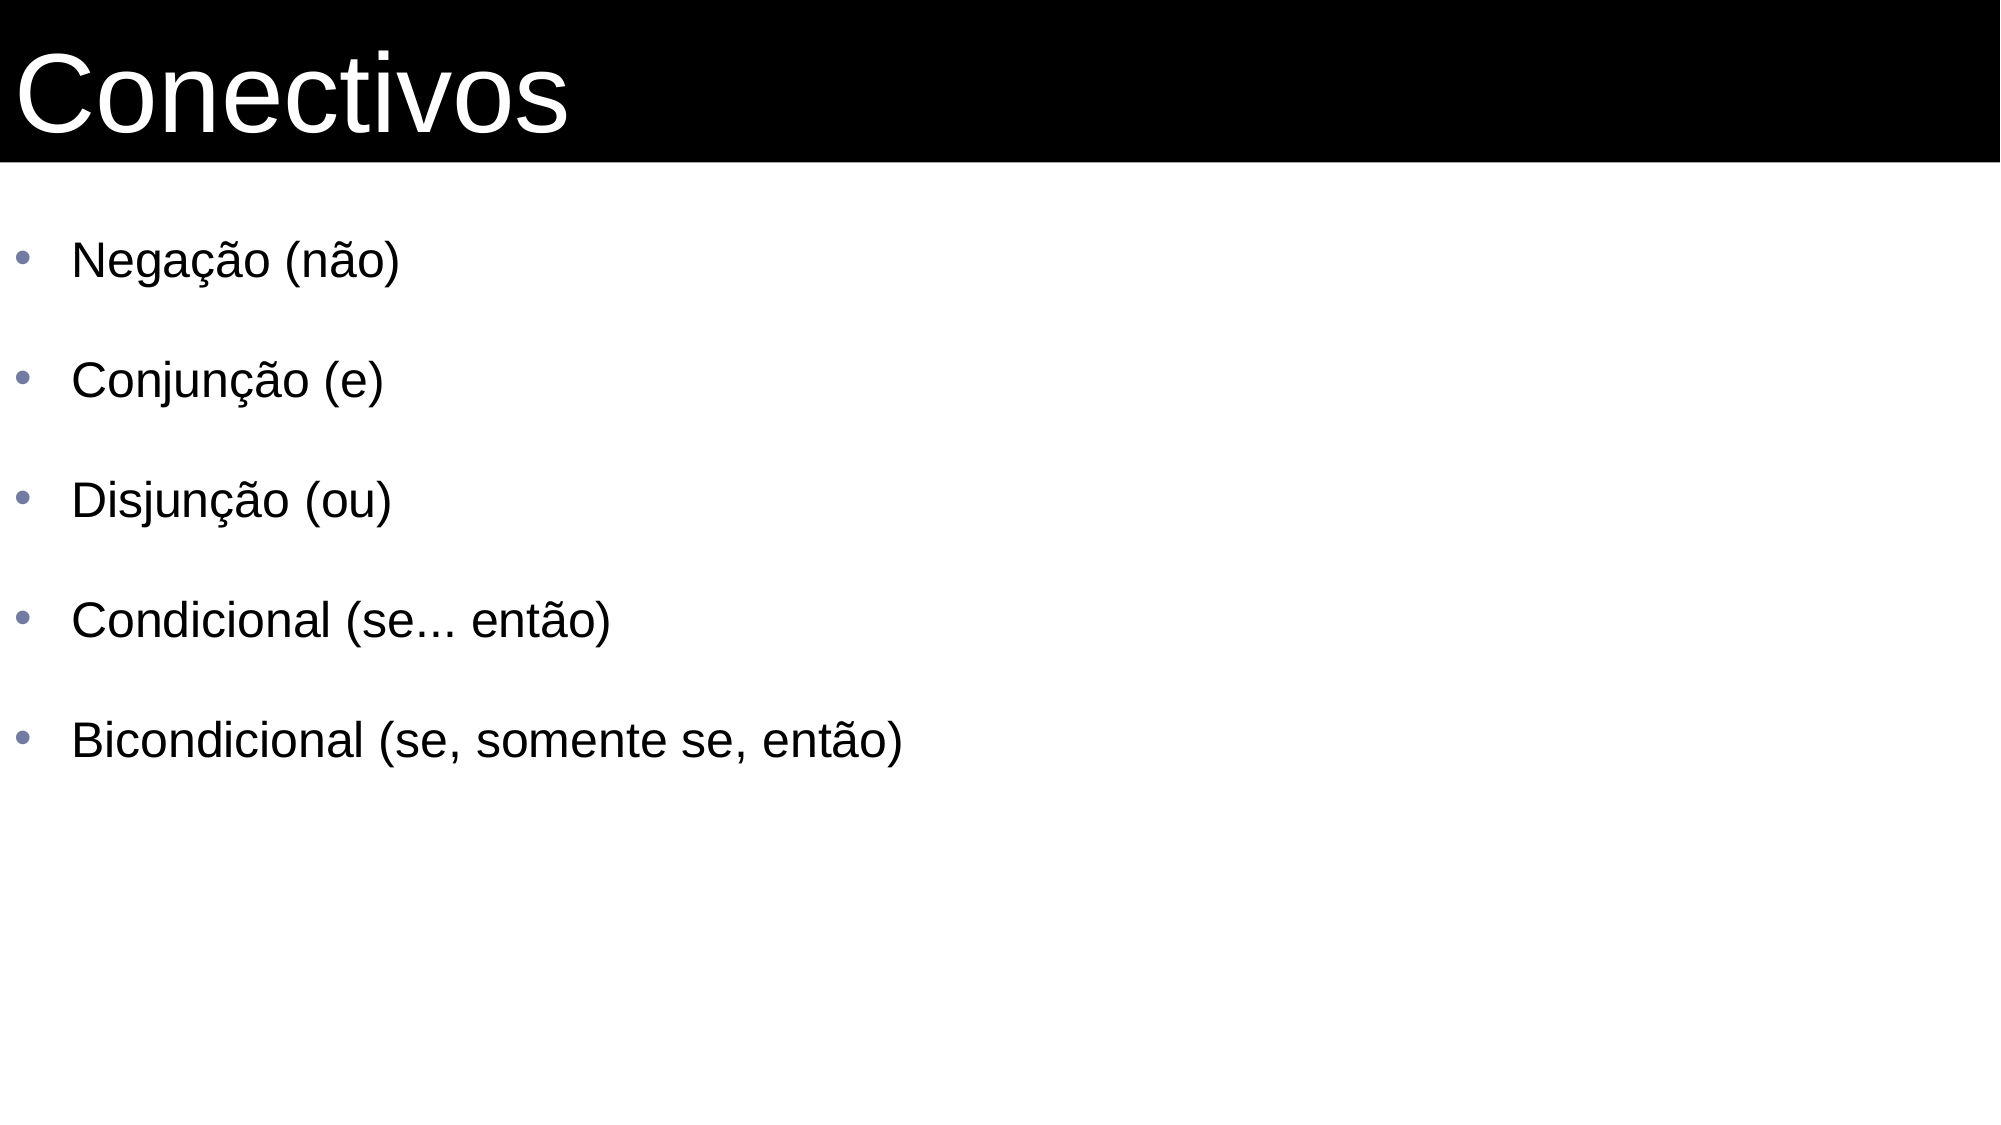

Conectivos
Negação (não)

Conjunção (e)

Disjunção (ou)

Condicional (se... então)

Bicondicional (se, somente se, então)